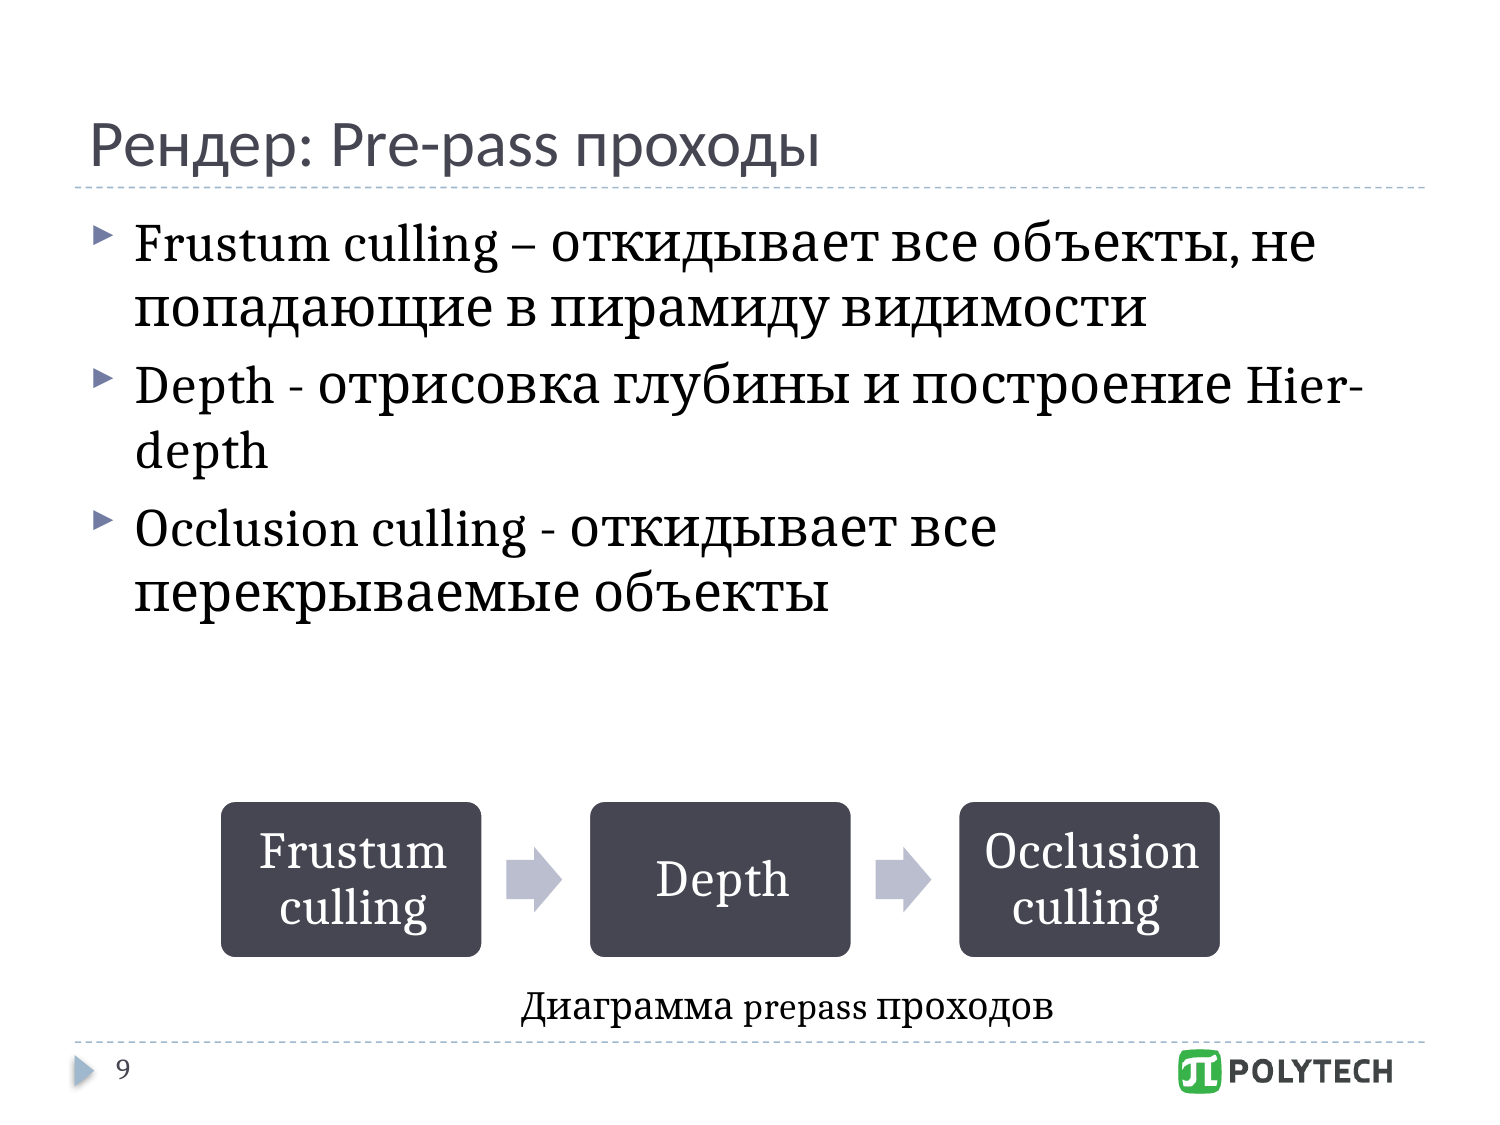

# Рендер: Pre-pass проходы
Frustum culling – откидывает все объекты, не попадающие в пирамиду видимости
Depth - отрисовка глубины и построение Hier-depth
Occlusion culling - откидывает все перекрываемые объекты
Frustum culling

Depth

Occlusion culling
Диаграмма prepass проходов
9